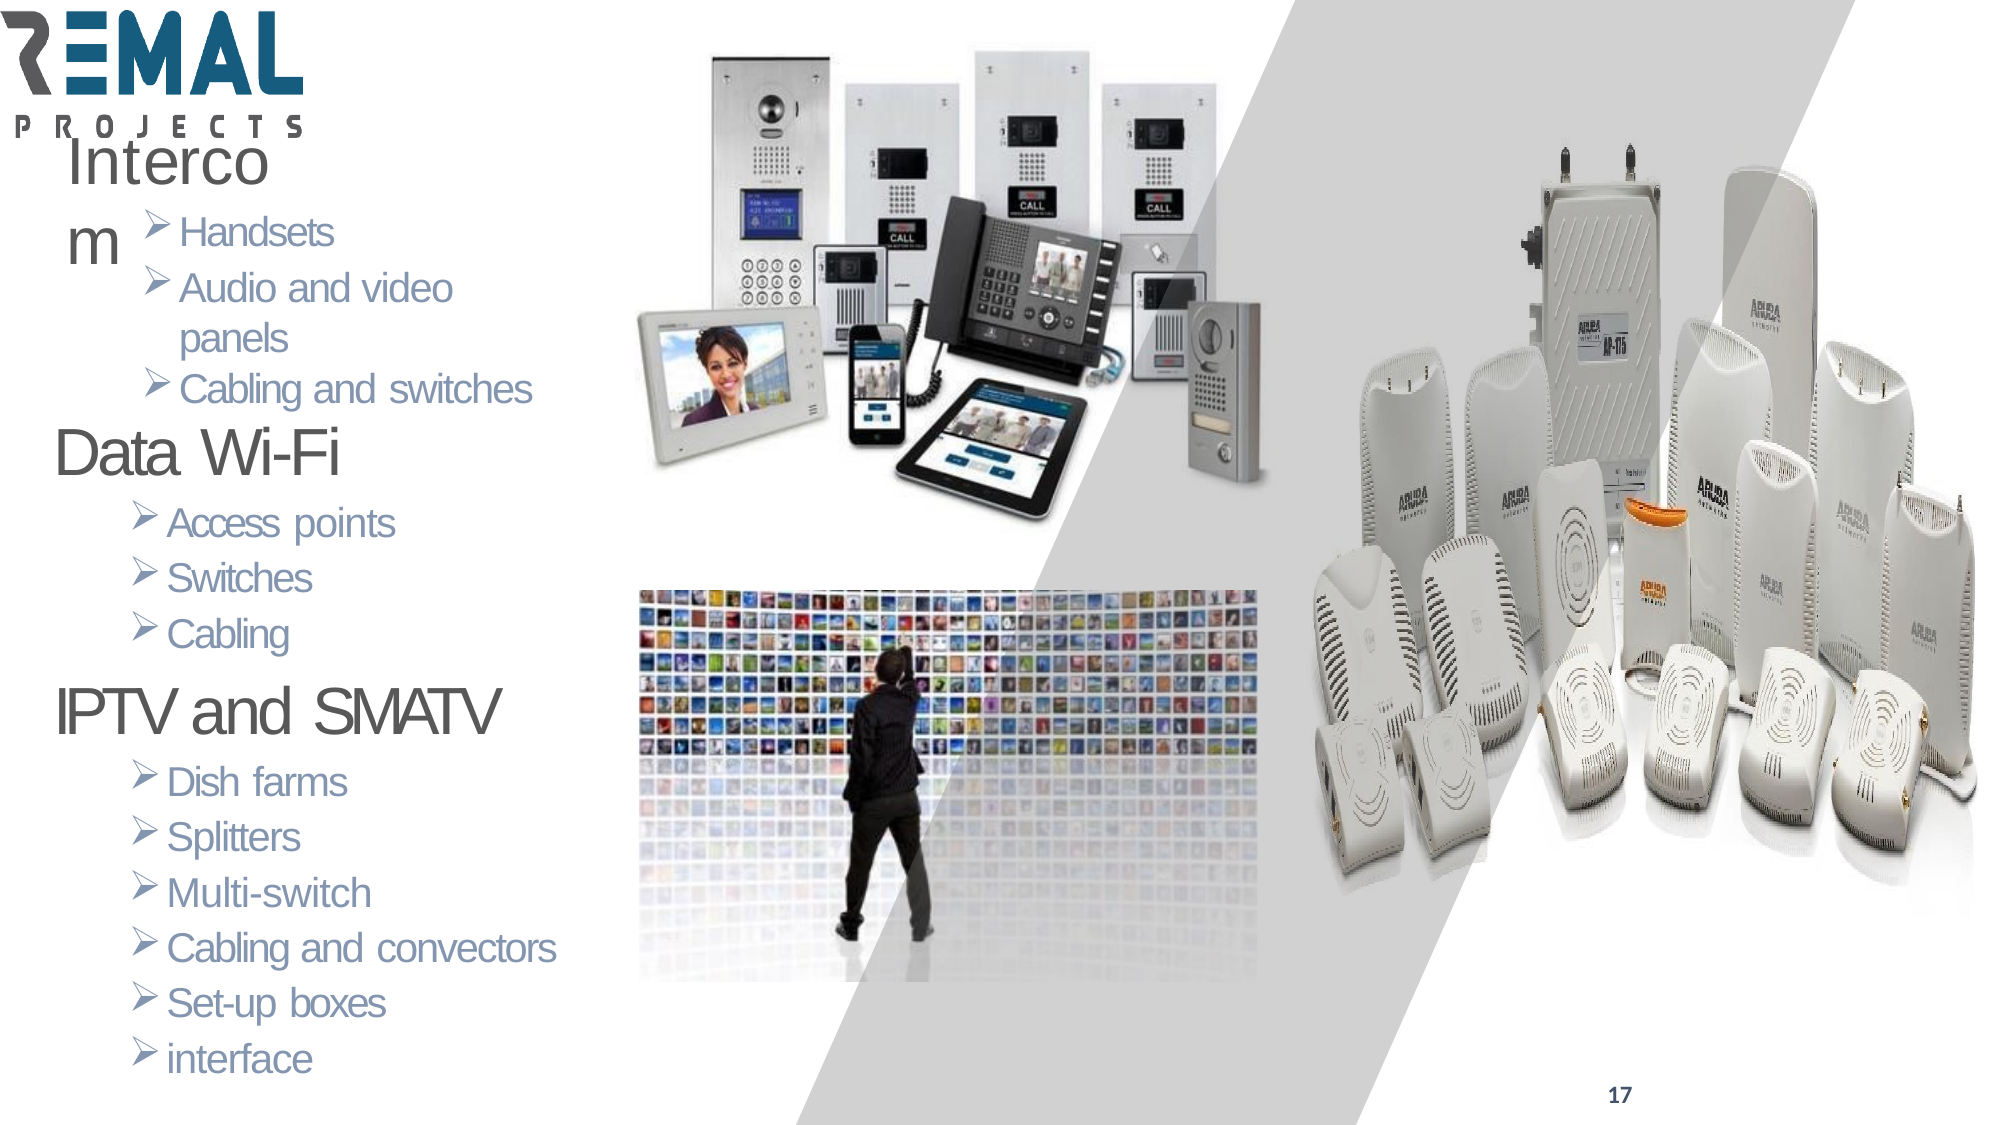

# Intercom
Handsets
Audio and video panels
Cabling and switches
Data Wi-Fi
Access points
Switches
Cabling
IPTV and SMATV
Dish farms
Splitters
Multi-switch
Cabling and convectors
Set-up boxes
interface
17